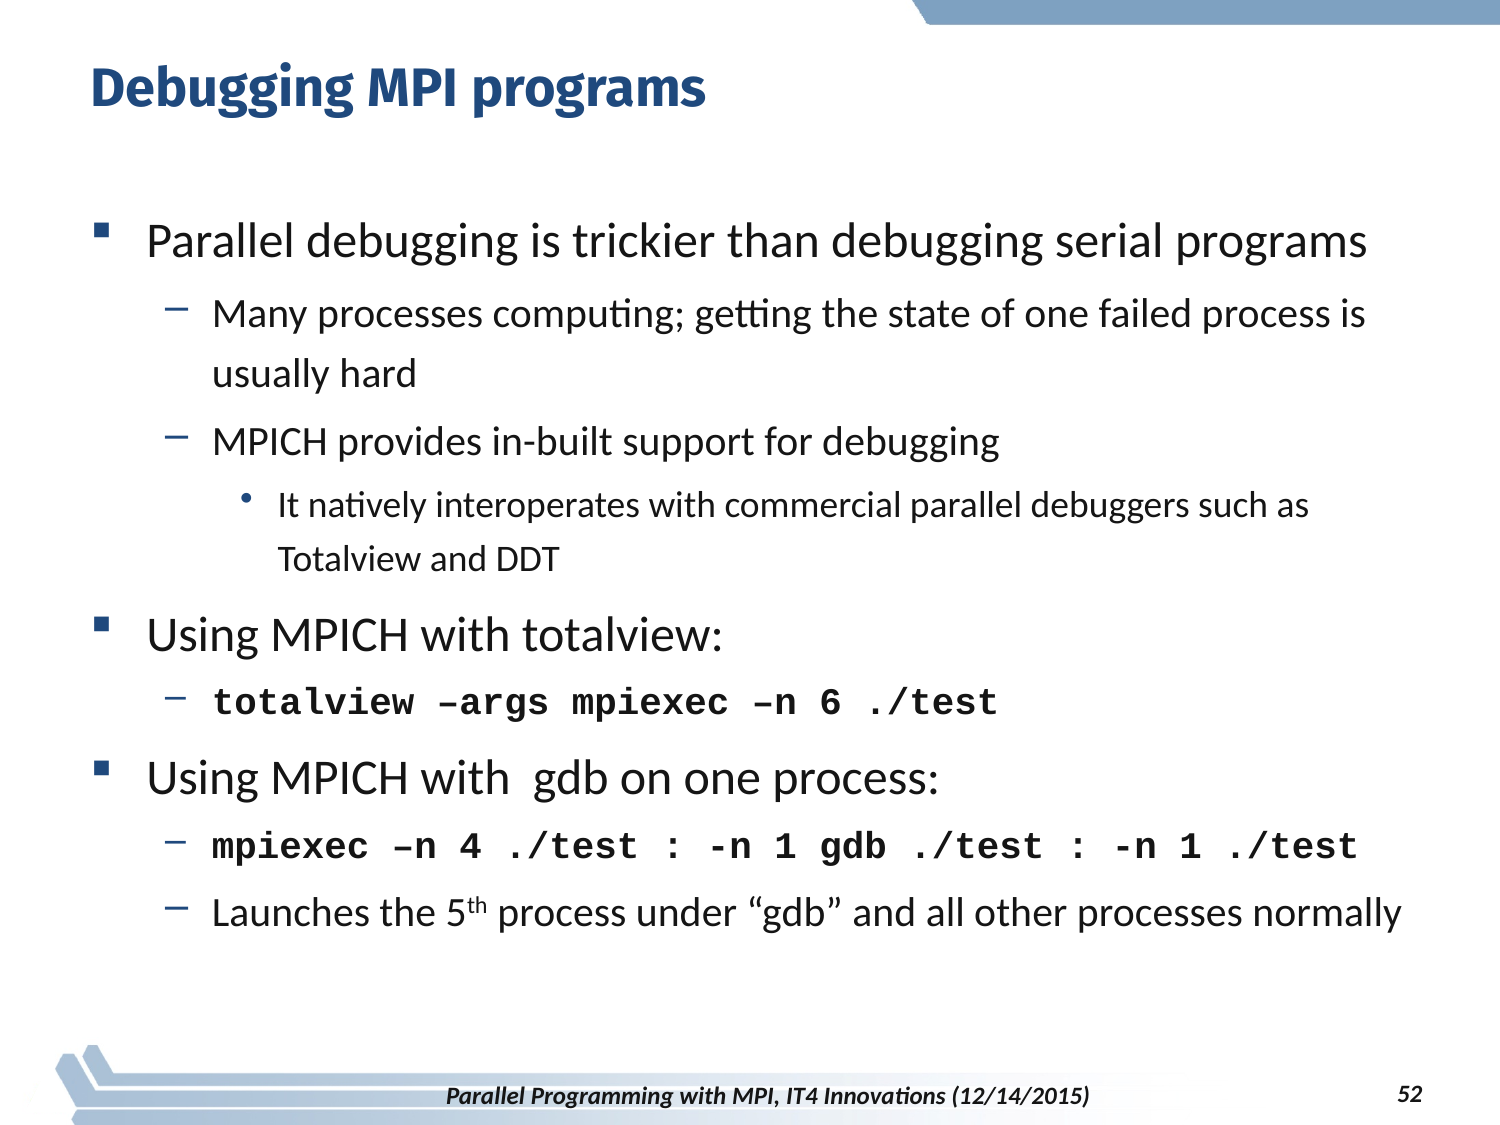

# Debugging MPI programs
Parallel debugging is trickier than debugging serial programs
Many processes computing; getting the state of one failed process is usually hard
MPICH provides in-built support for debugging
It natively interoperates with commercial parallel debuggers such as Totalview and DDT
Using MPICH with totalview:
totalview –args mpiexec –n 6 ./test
Using MPICH with  gdb on one process:
mpiexec –n 4 ./test : -n 1 gdb ./test : -n 1 ./test
Launches the 5th process under “gdb” and all other processes normally
52
Parallel Programming with MPI, IT4 Innovations (12/14/2015)